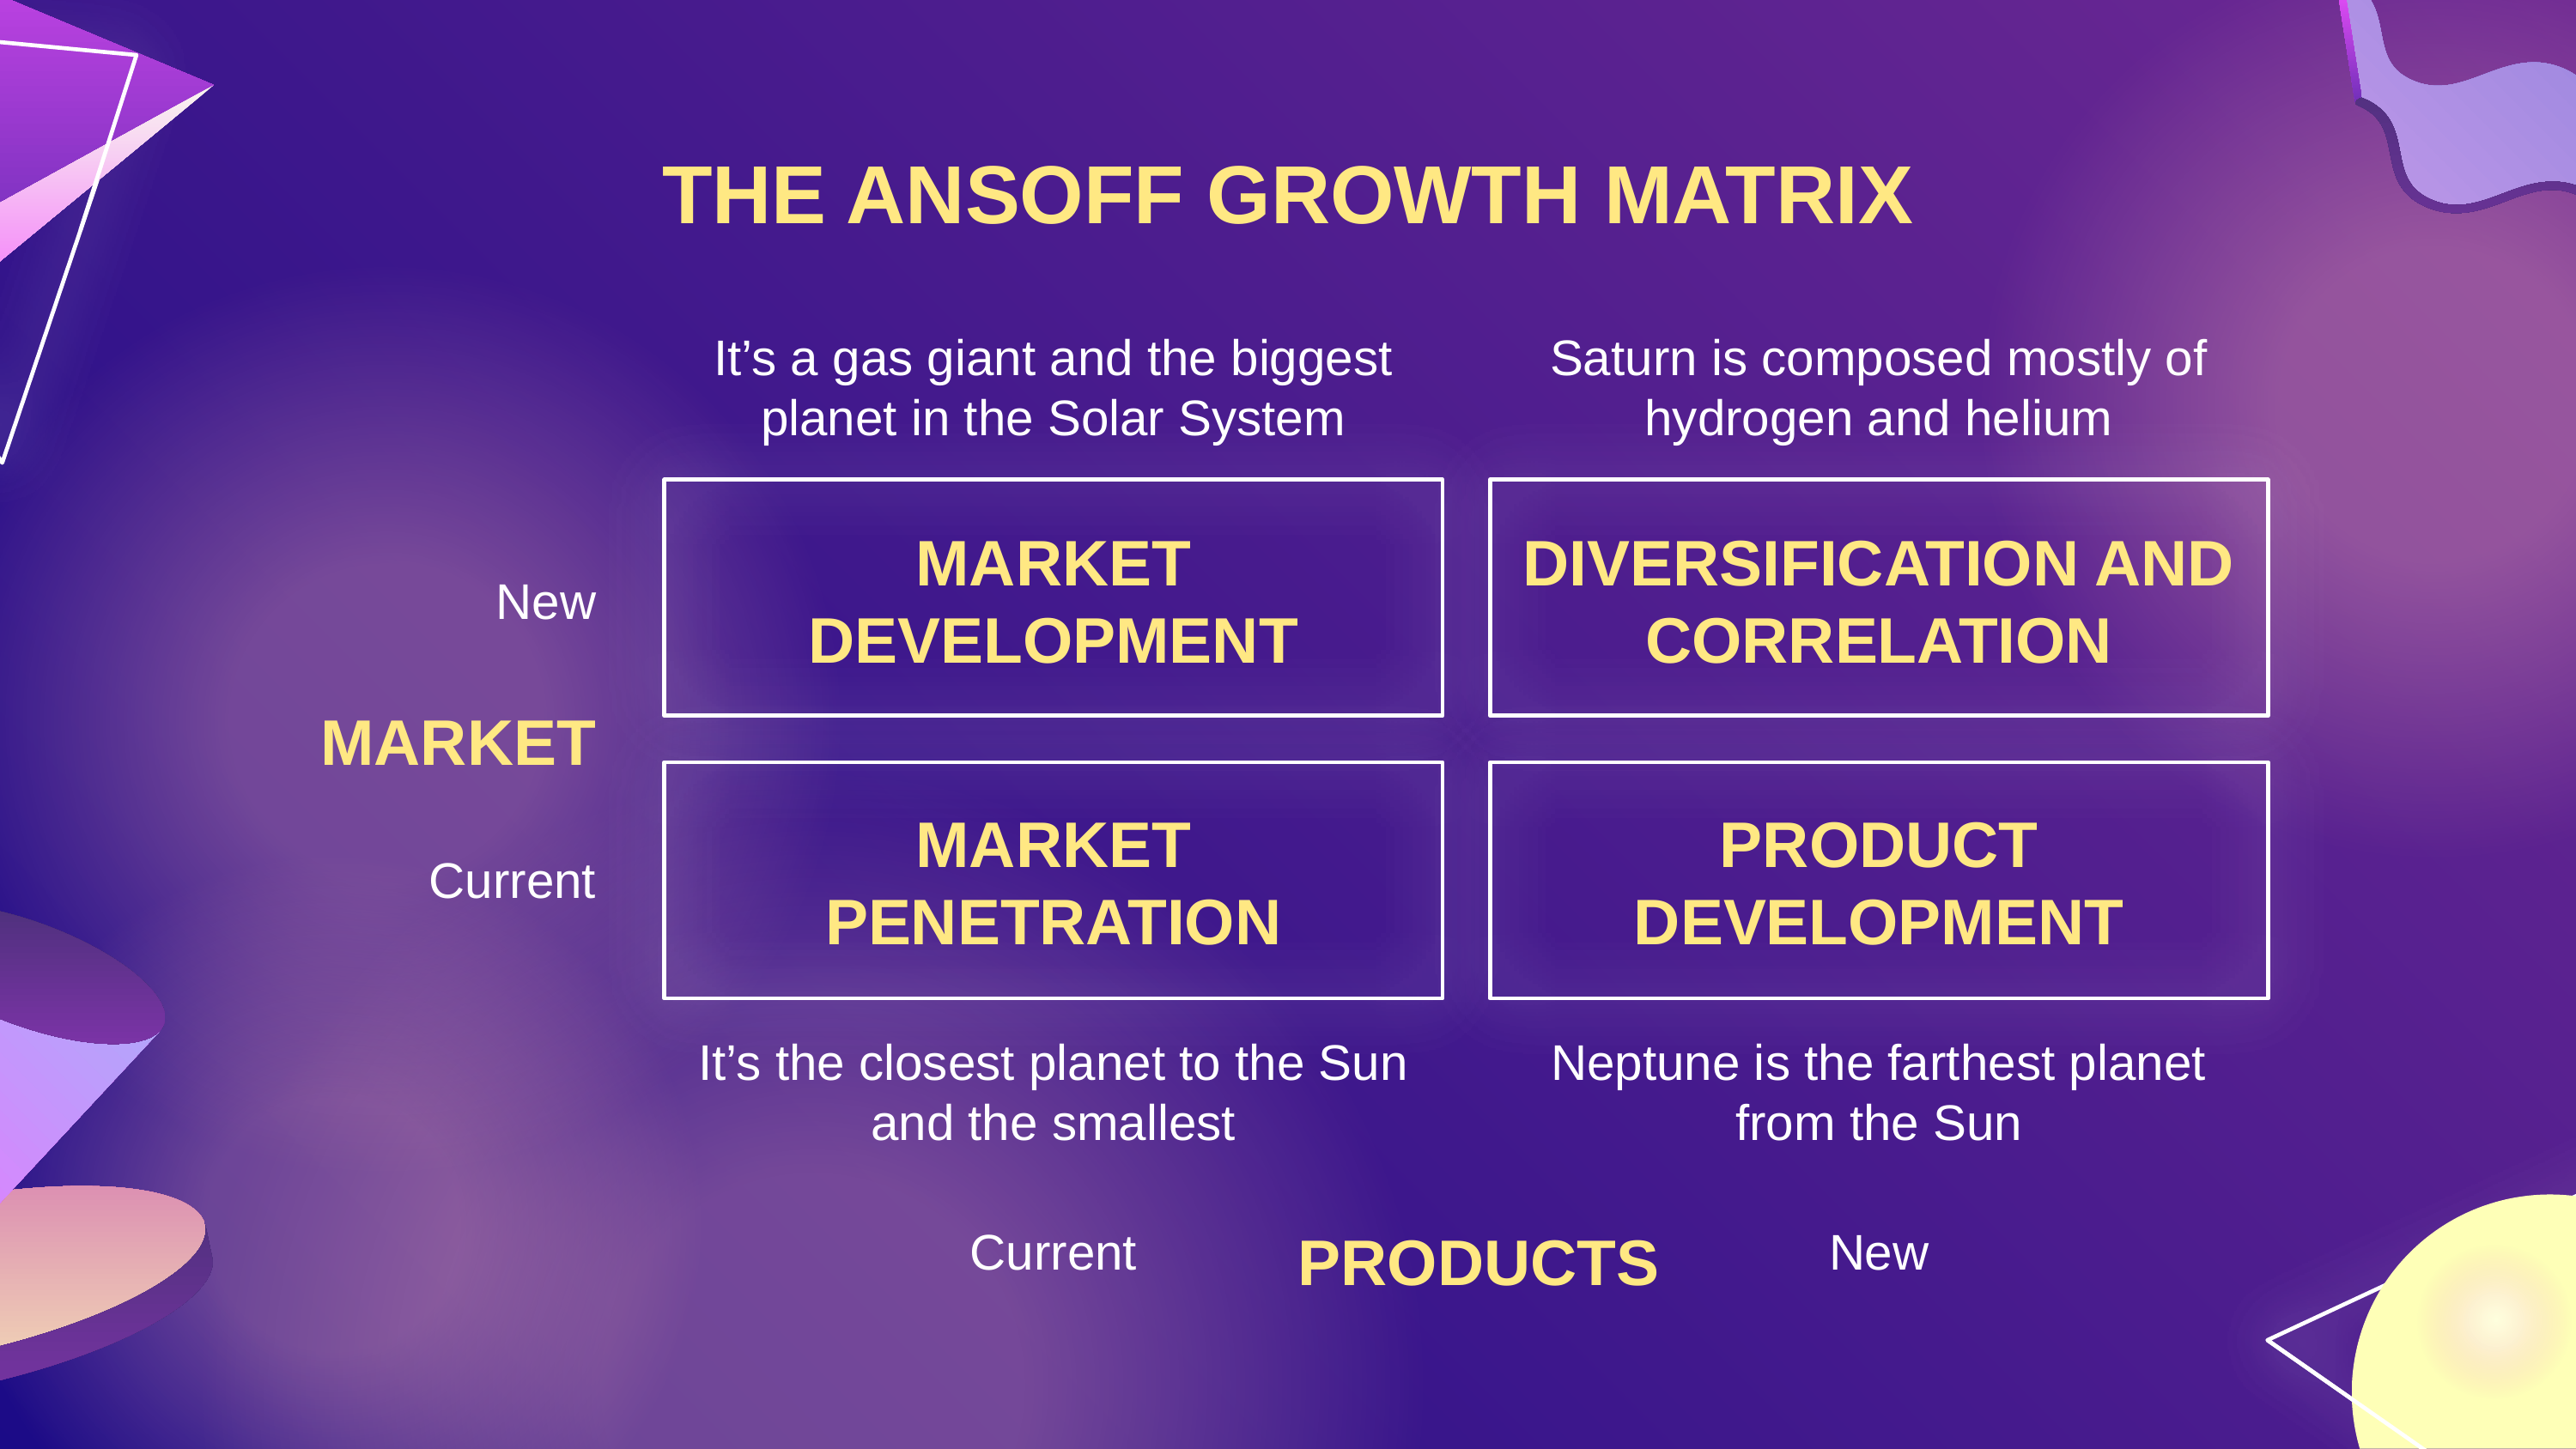

# THE ANSOFF GROWTH MATRIX
It’s a gas giant and the biggest planet in the Solar System
Saturn is composed mostly of hydrogen and helium

MARKET DEVELOPMENT
DIVERSIFICATION AND CORRELATION
New
MARKET
Current

MARKET PENETRATION
PRODUCT DEVELOPMENT
It’s the closest planet to the Sun and the smallest
Neptune is the farthest planet from the Sun
PRODUCTS
Current
New